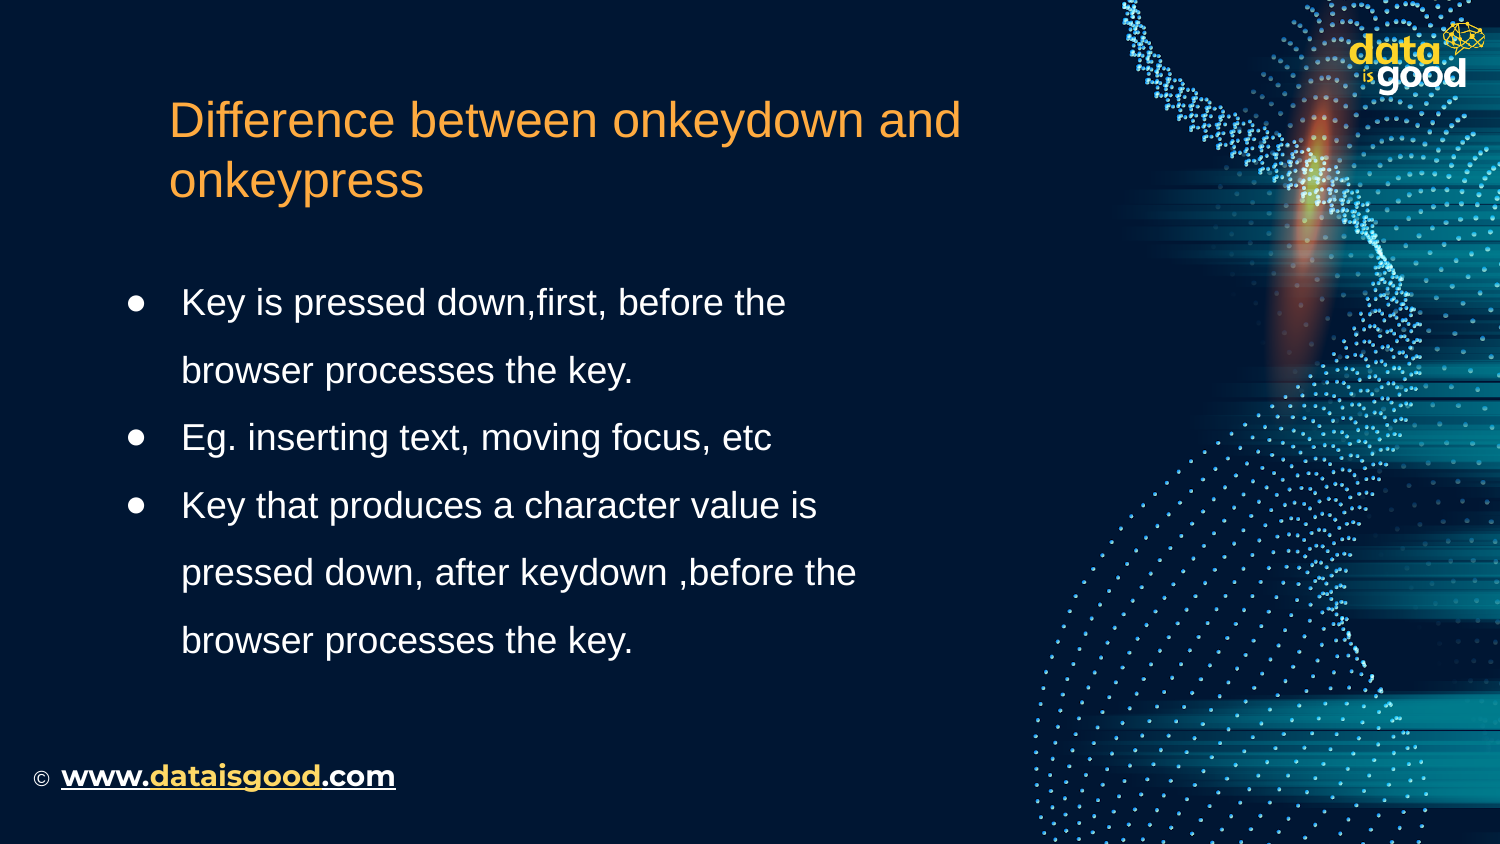

# Difference between onkeydown and onkeypress
Key is pressed down,first, before the browser processes the key.
Eg. inserting text, moving focus, etc
Key that produces a character value is pressed down, after keydown ,before the browser processes the key.